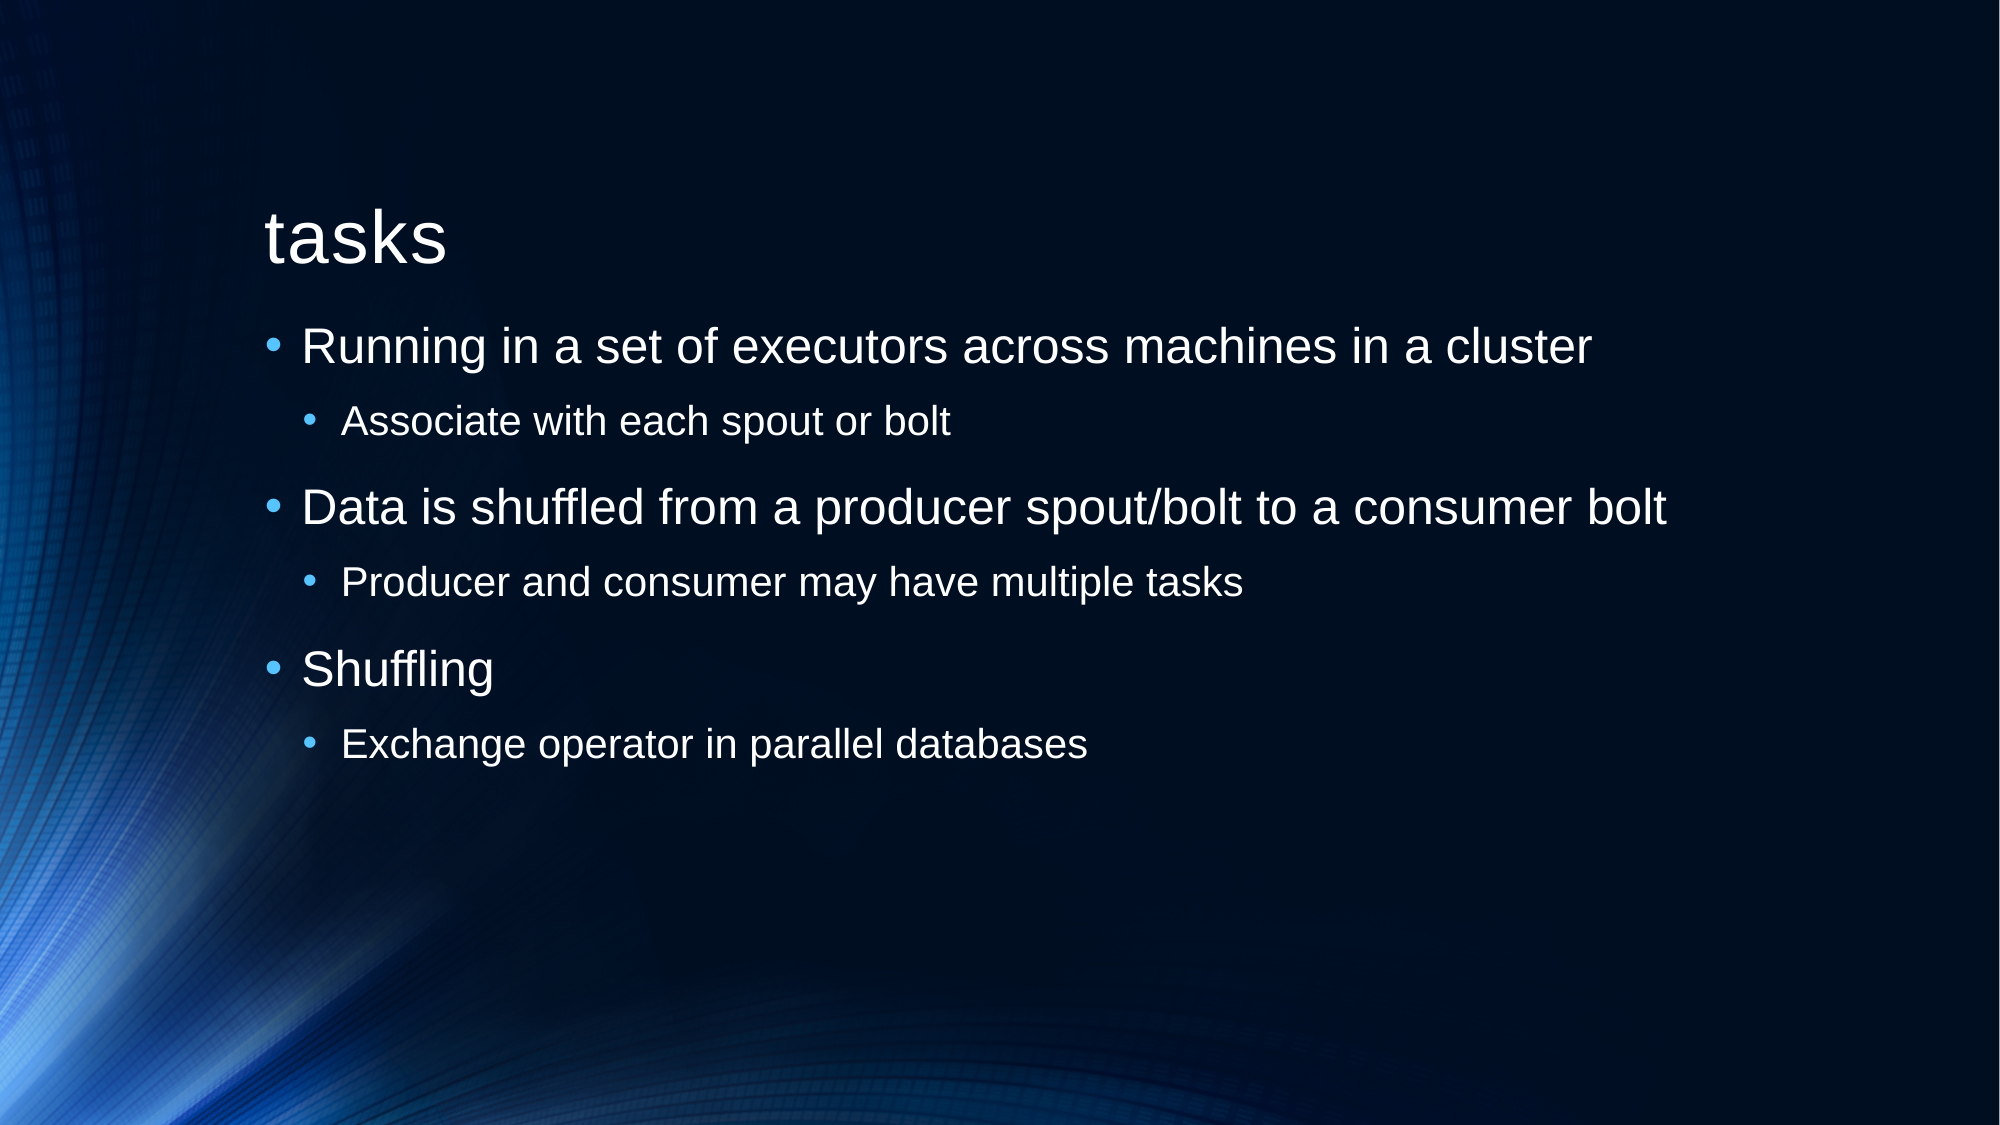

# tasks
Running in a set of executors across machines in a cluster
Associate with each spout or bolt
Data is shuffled from a producer spout/bolt to a consumer bolt
Producer and consumer may have multiple tasks
Shuffling
Exchange operator in parallel databases